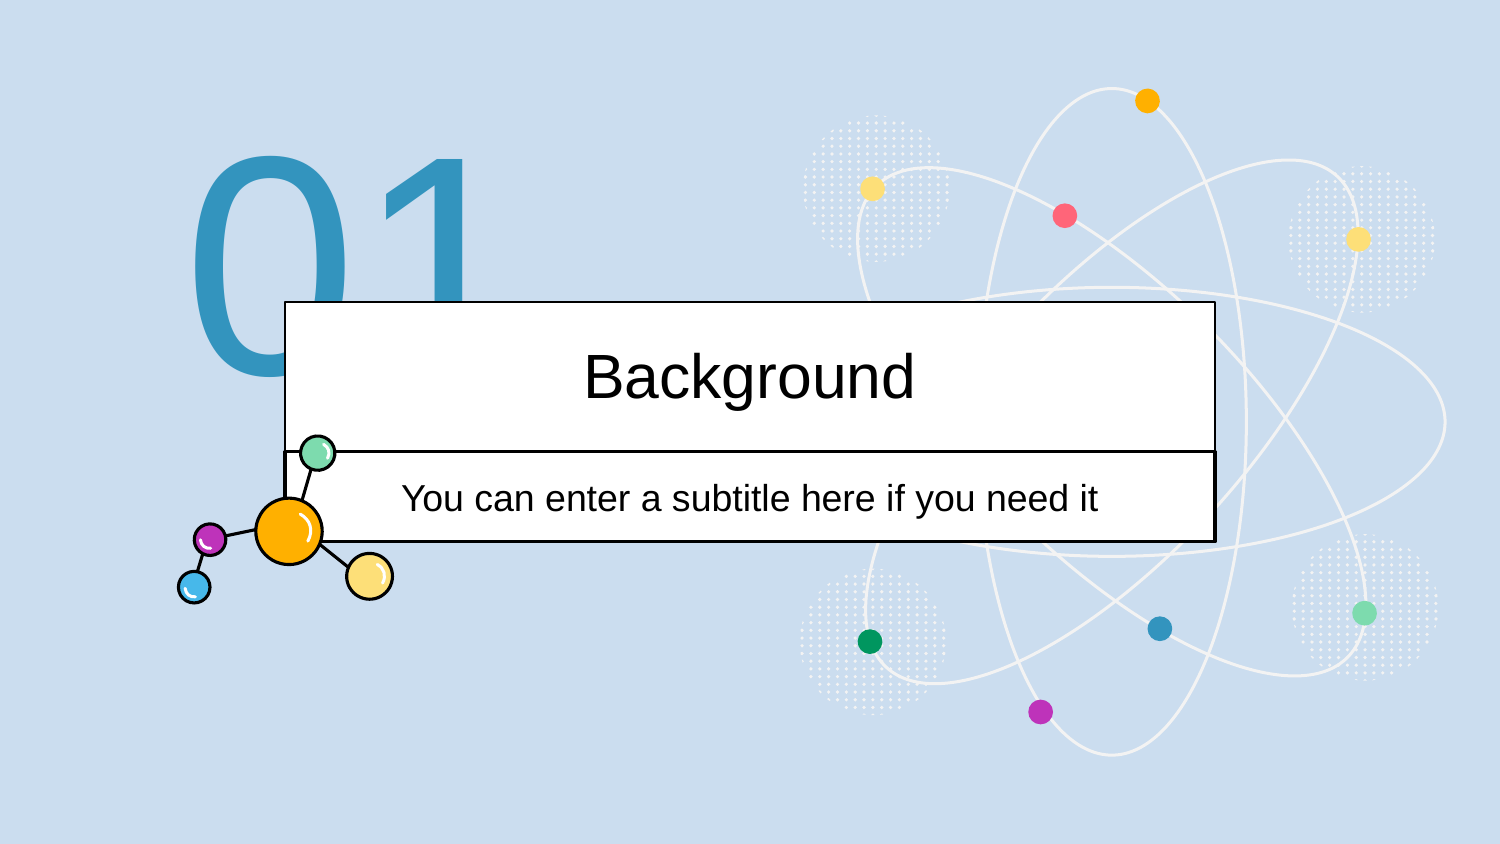

01
# Background

You can enter a subtitle here if you need it